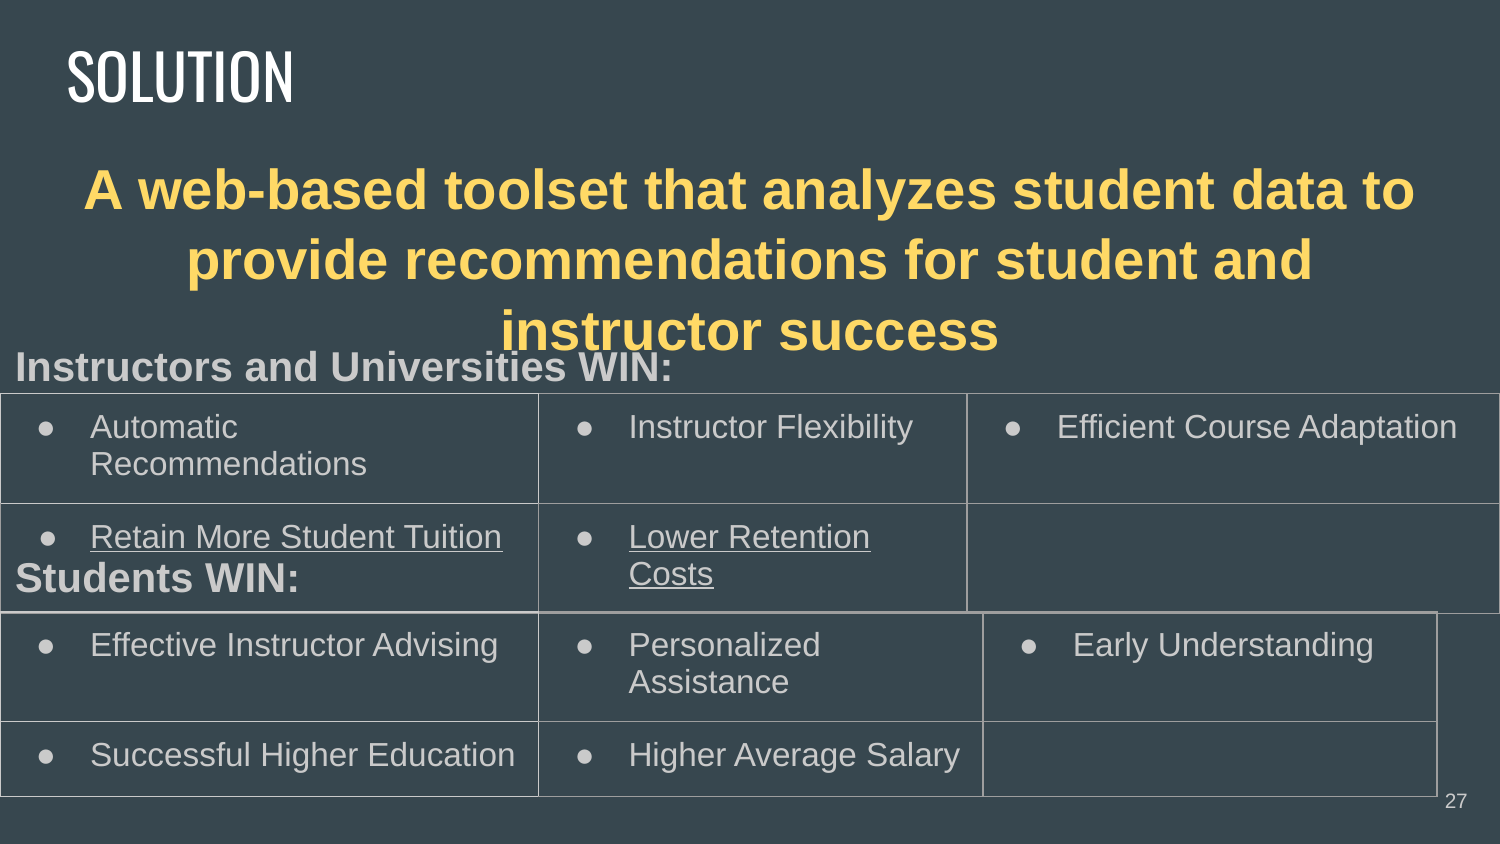

# SOLUTION
A web-based toolset that analyzes student data to provide recommendations for student and instructor success
Instructors and Universities WIN:
| Automatic Recommendations | Instructor Flexibility | Efficient Course Adaptation |
| --- | --- | --- |
| Retain More Student Tuition | Lower Retention Costs |  |
Students WIN:
| Effective Instructor Advising | Personalized Assistance | Early Understanding |
| --- | --- | --- |
| Successful Higher Education | Higher Average Salary |  |
27